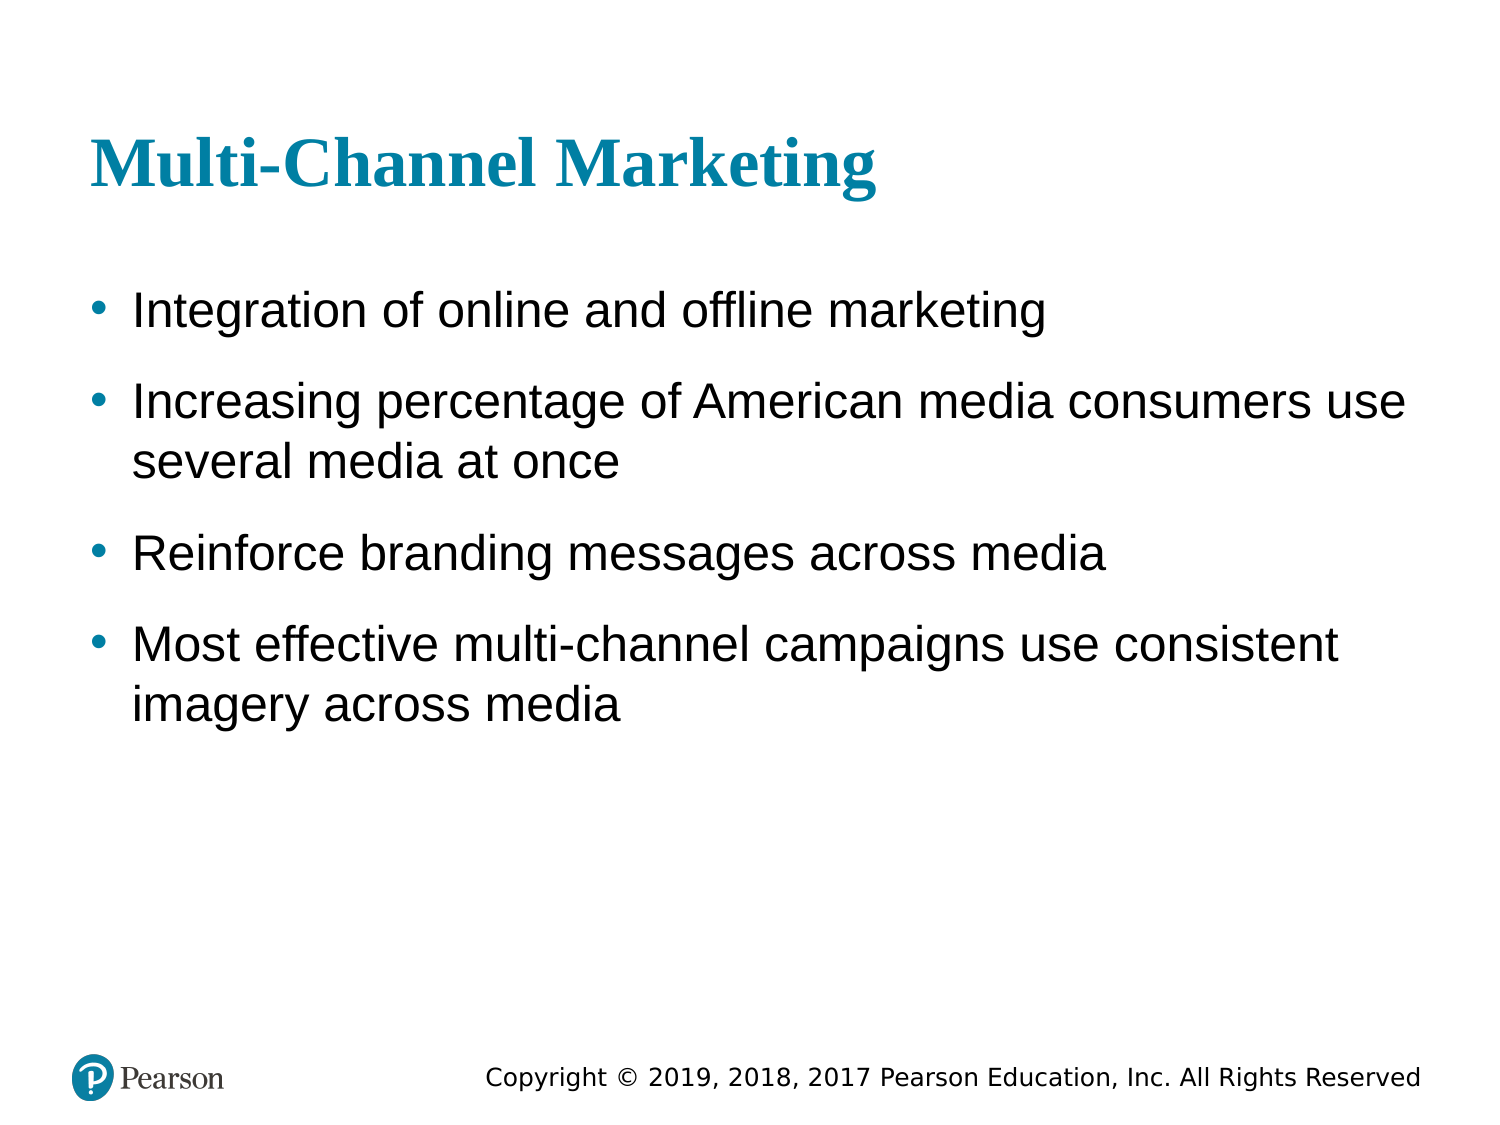

# Multi-Channel Marketing
Integration of online and offline marketing
Increasing percentage of American media consumers use several media at once
Reinforce branding messages across media
Most effective multi-channel campaigns use consistent imagery across media